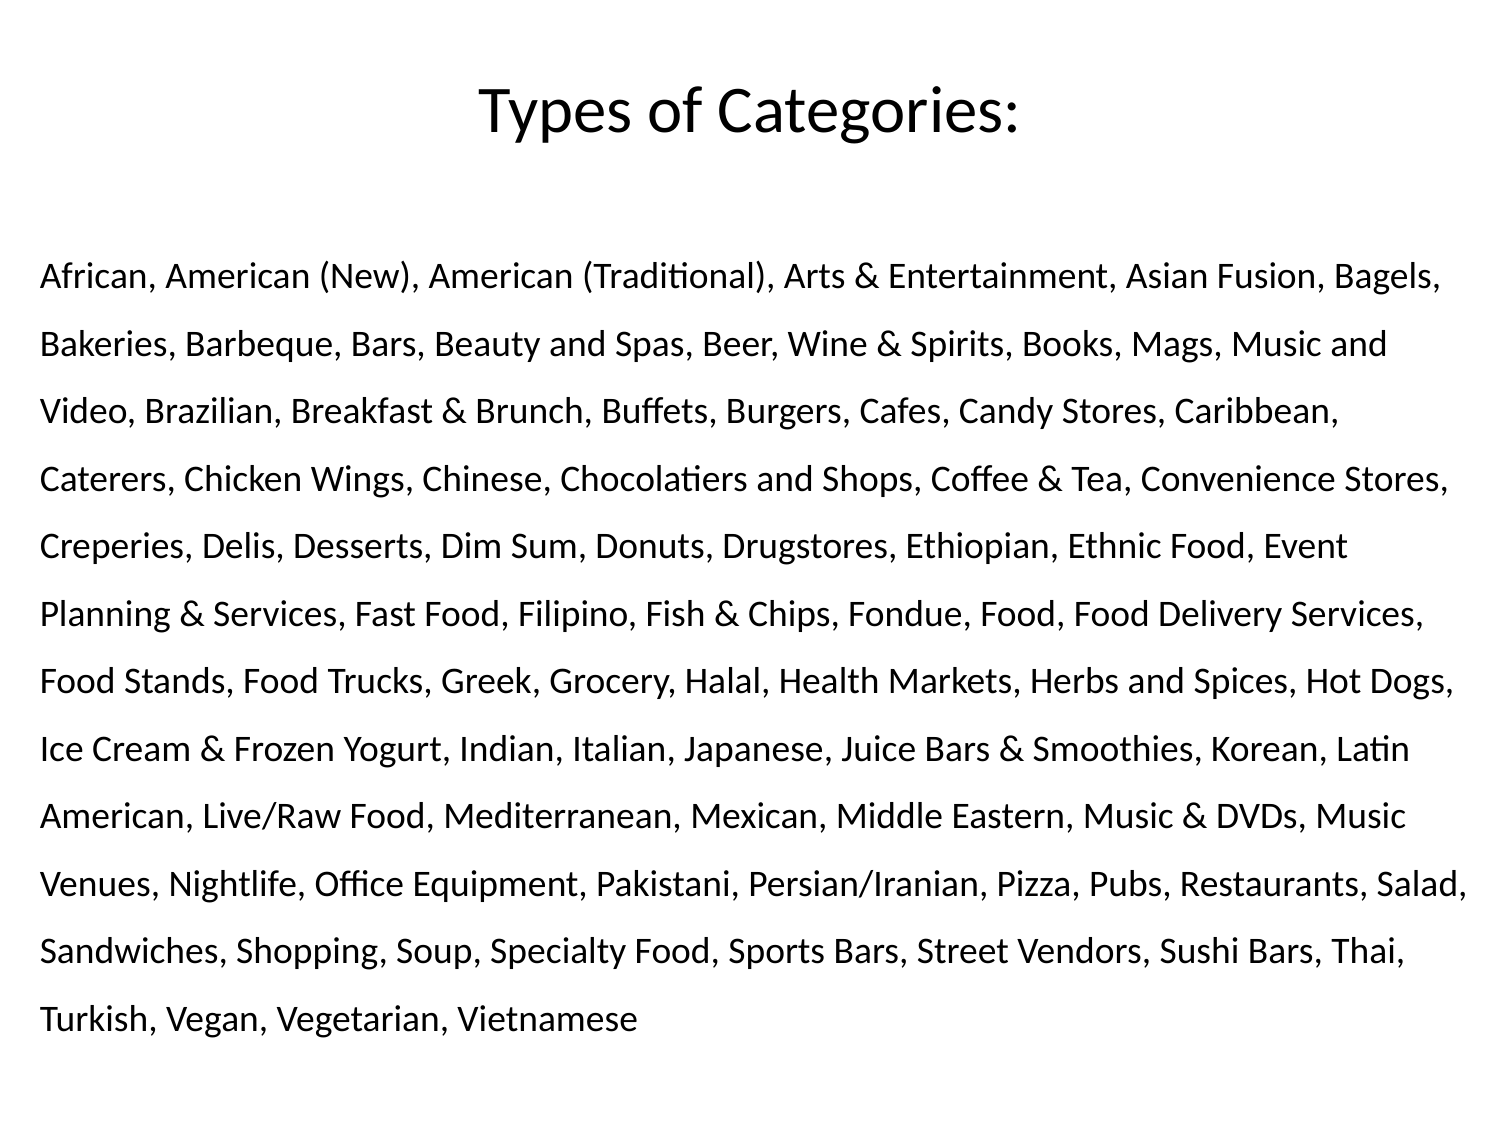

# Types of Categories:
African, American (New), American (Traditional), Arts & Entertainment, Asian Fusion, Bagels, Bakeries, Barbeque, Bars, Beauty and Spas, Beer, Wine & Spirits, Books, Mags, Music and Video, Brazilian, Breakfast & Brunch, Buffets, Burgers, Cafes, Candy Stores, Caribbean, Caterers, Chicken Wings, Chinese, Chocolatiers and Shops, Coffee & Tea, Convenience Stores, Creperies, Delis, Desserts, Dim Sum, Donuts, Drugstores, Ethiopian, Ethnic Food, Event Planning & Services, Fast Food, Filipino, Fish & Chips, Fondue, Food, Food Delivery Services, Food Stands, Food Trucks, Greek, Grocery, Halal, Health Markets, Herbs and Spices, Hot Dogs, Ice Cream & Frozen Yogurt, Indian, Italian, Japanese, Juice Bars & Smoothies, Korean, Latin American, Live/Raw Food, Mediterranean, Mexican, Middle Eastern, Music & DVDs, Music Venues, Nightlife, Office Equipment, Pakistani, Persian/Iranian, Pizza, Pubs, Restaurants, Salad, Sandwiches, Shopping, Soup, Specialty Food, Sports Bars, Street Vendors, Sushi Bars, Thai, Turkish, Vegan, Vegetarian, Vietnamese